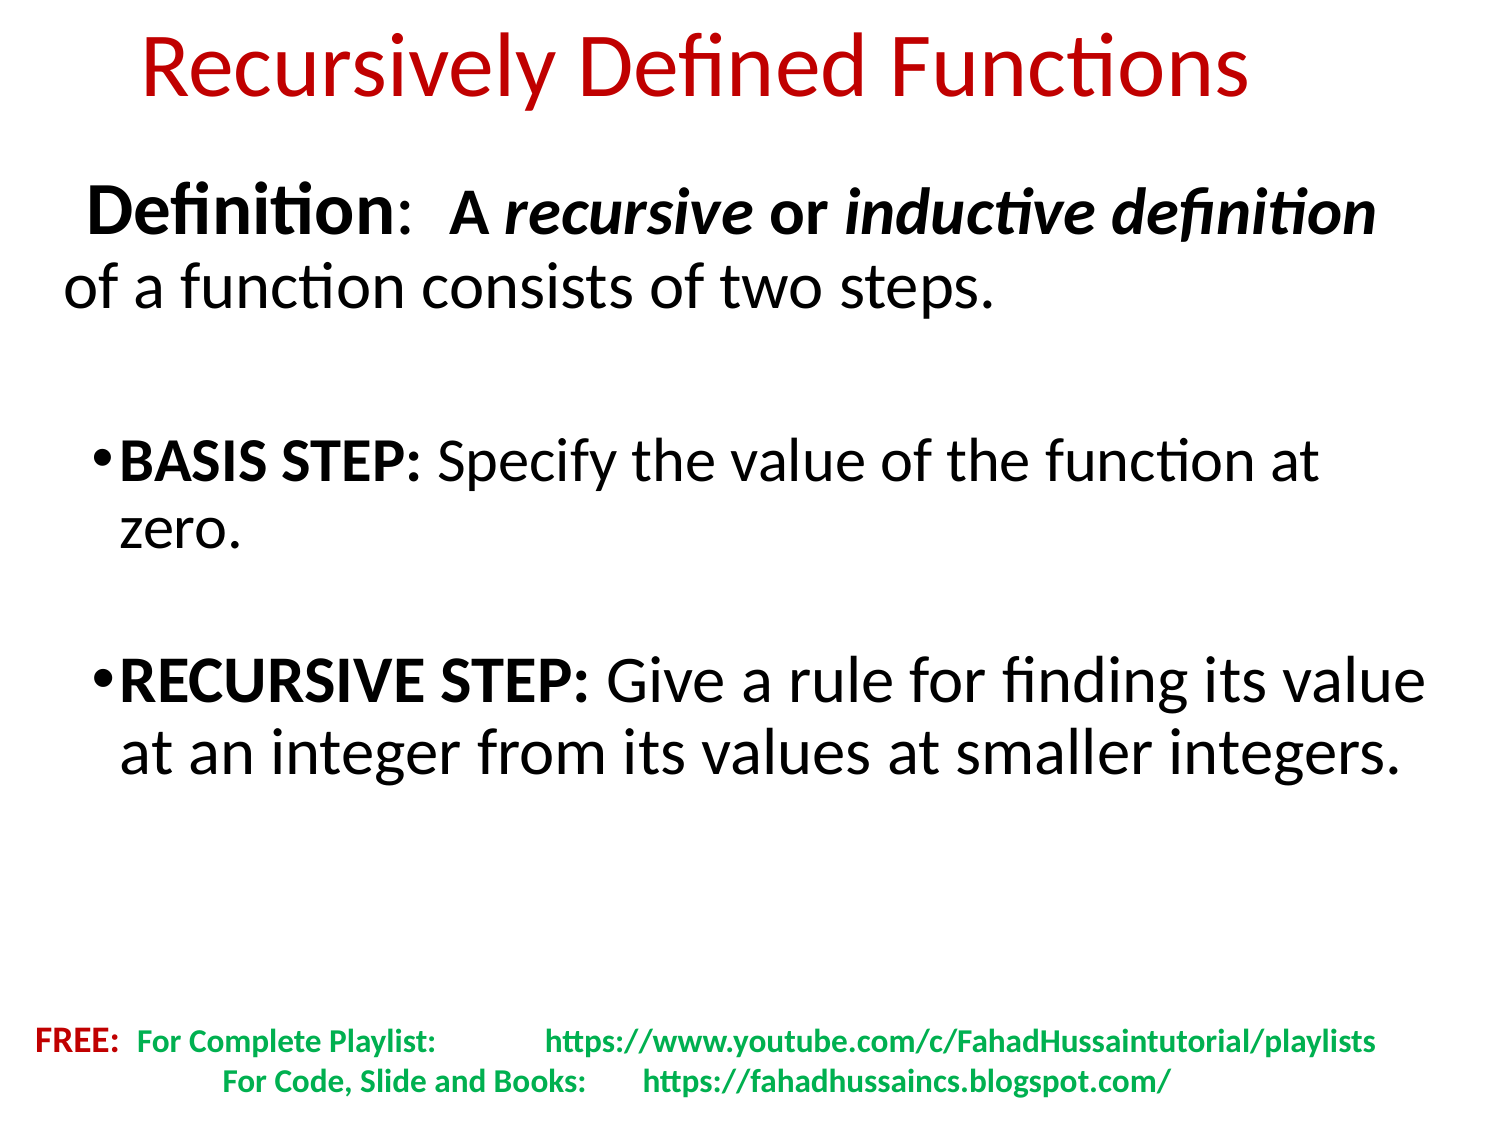

# Recursively Defined Functions
   Definition:  A recursive or inductive definition  of a function consists of two steps.

BASIS STEP: Specify the value of the function at zero.

RECURSIVE STEP: Give a rule for finding its value at an integer from its values at smaller integers.

FREE:  For Complete Playlist: 	        https://www.youtube.com/c/FahadHussaintutorial/playlists
	     For Code, Slide and Books:	 https://fahadhussaincs.blogspot.com/